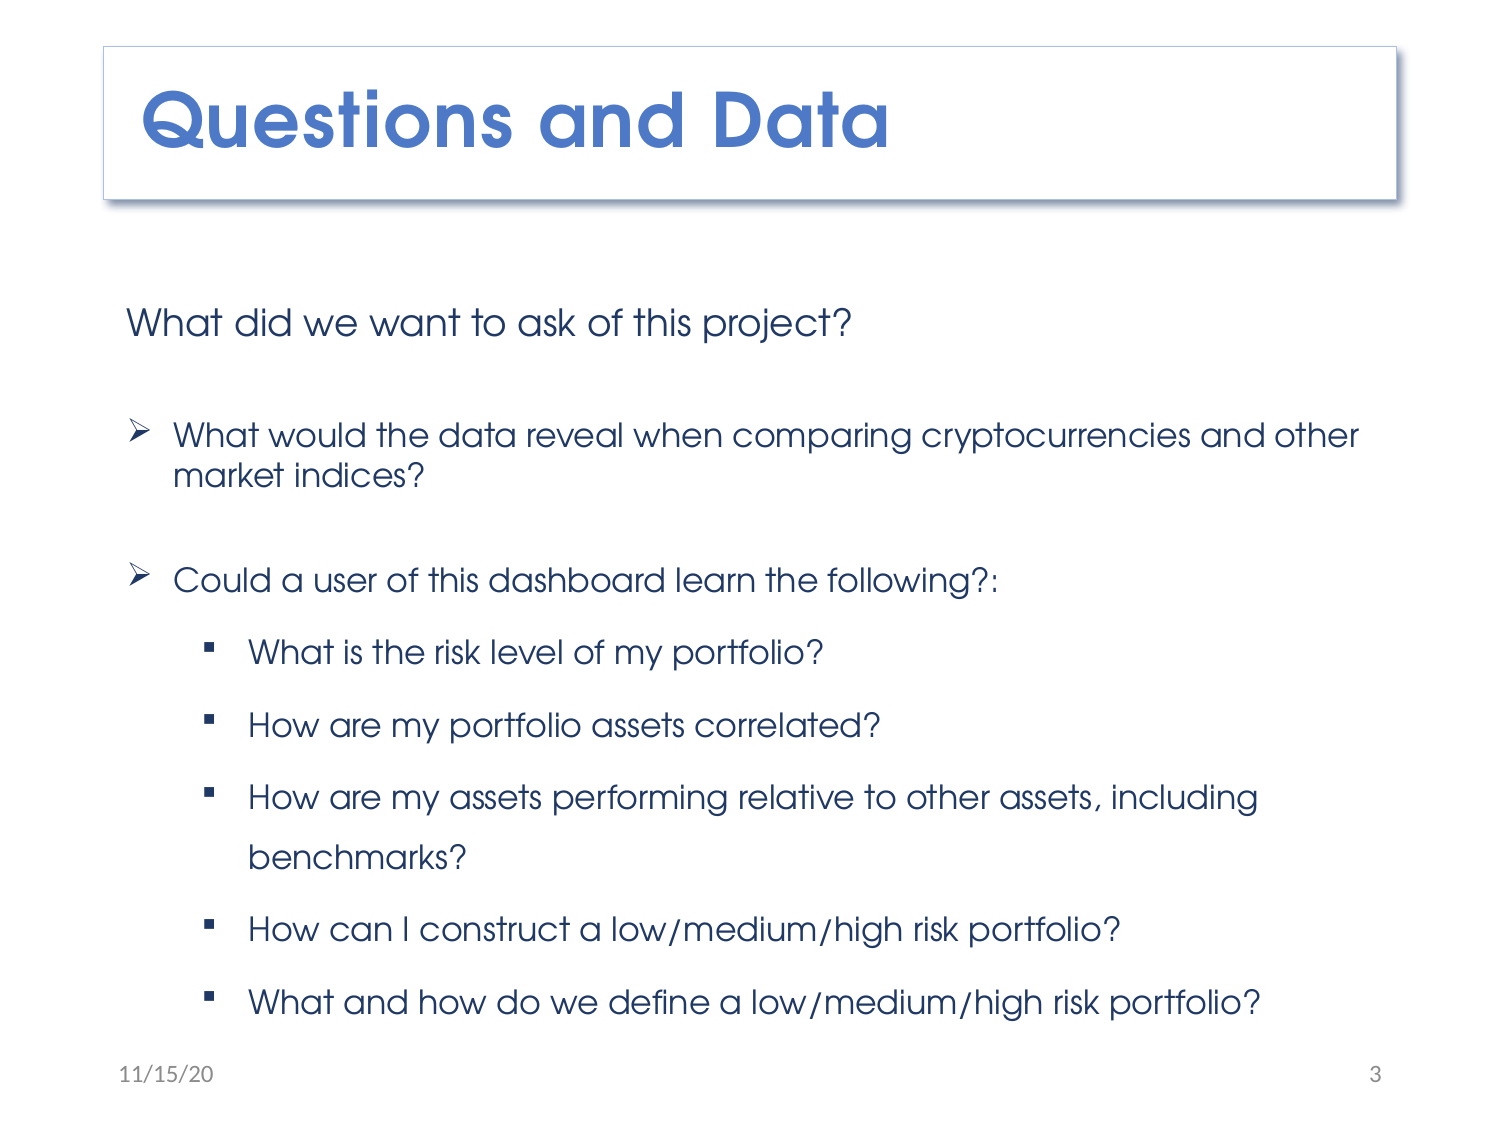

Questions and Data
What did we want to ask of this project?

What would the data reveal when comparing cryptocurrencies and other market indices?

Could a user of this dashboard learn the following?:
What is the risk level of my portfolio?
How are my portfolio assets correlated?
How are my assets performing relative to other assets, including benchmarks?
How can I construct a low/medium/high risk portfolio?
What and how do we define a low/medium/high risk portfolio?
11/15/20
3